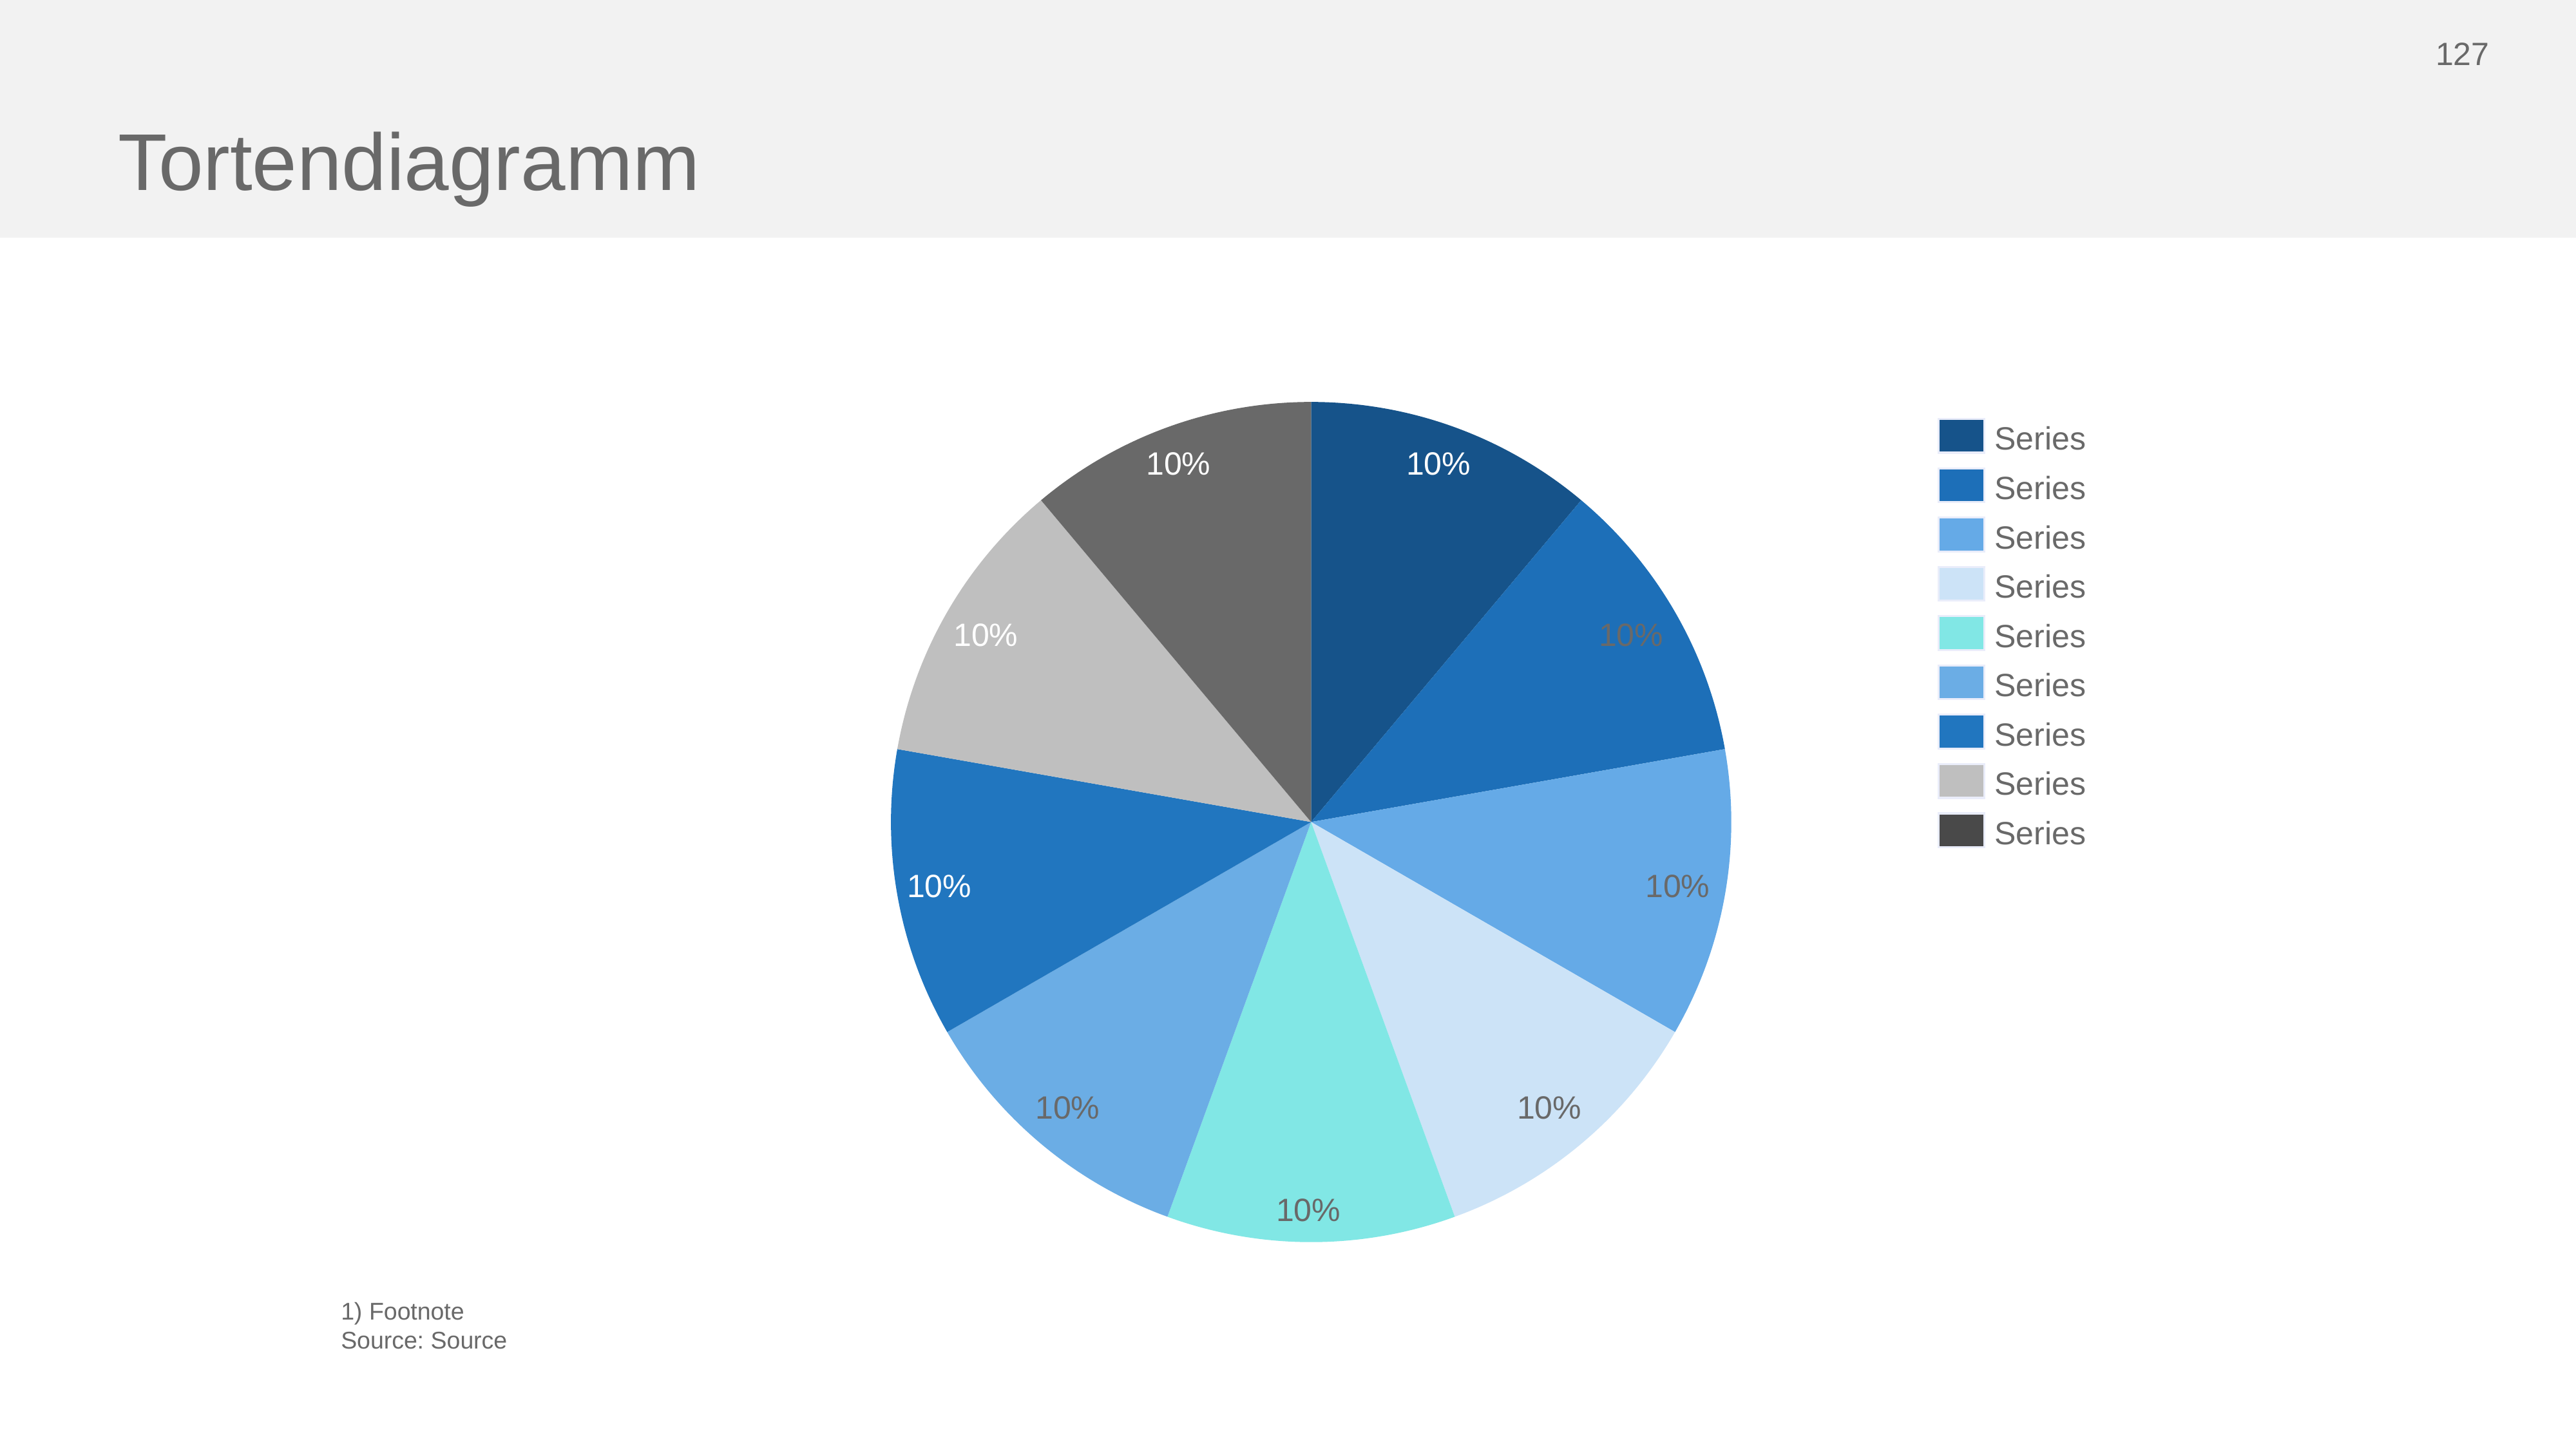

# Tortendiagramm

### Chart

| Category |  |
|---|---|
|  | 10.000000000001137 |
|  | 10.000000000001137 |
|  | 10.000000000001137 |
|  | 10.000000000001137 |
|  | 10.000000000001137 |
|  | 10.000000000001137 |
|  | 10.000000000001137 |
|  | 10.000000000001137 |
|  | 10.000000000001137 |
Series

10%
10%
Series

Series

Series

10%
10%
Series

Series

Series

Series

Series

10%
10%
10%
10%
10%
1) Footnote
Source: Source